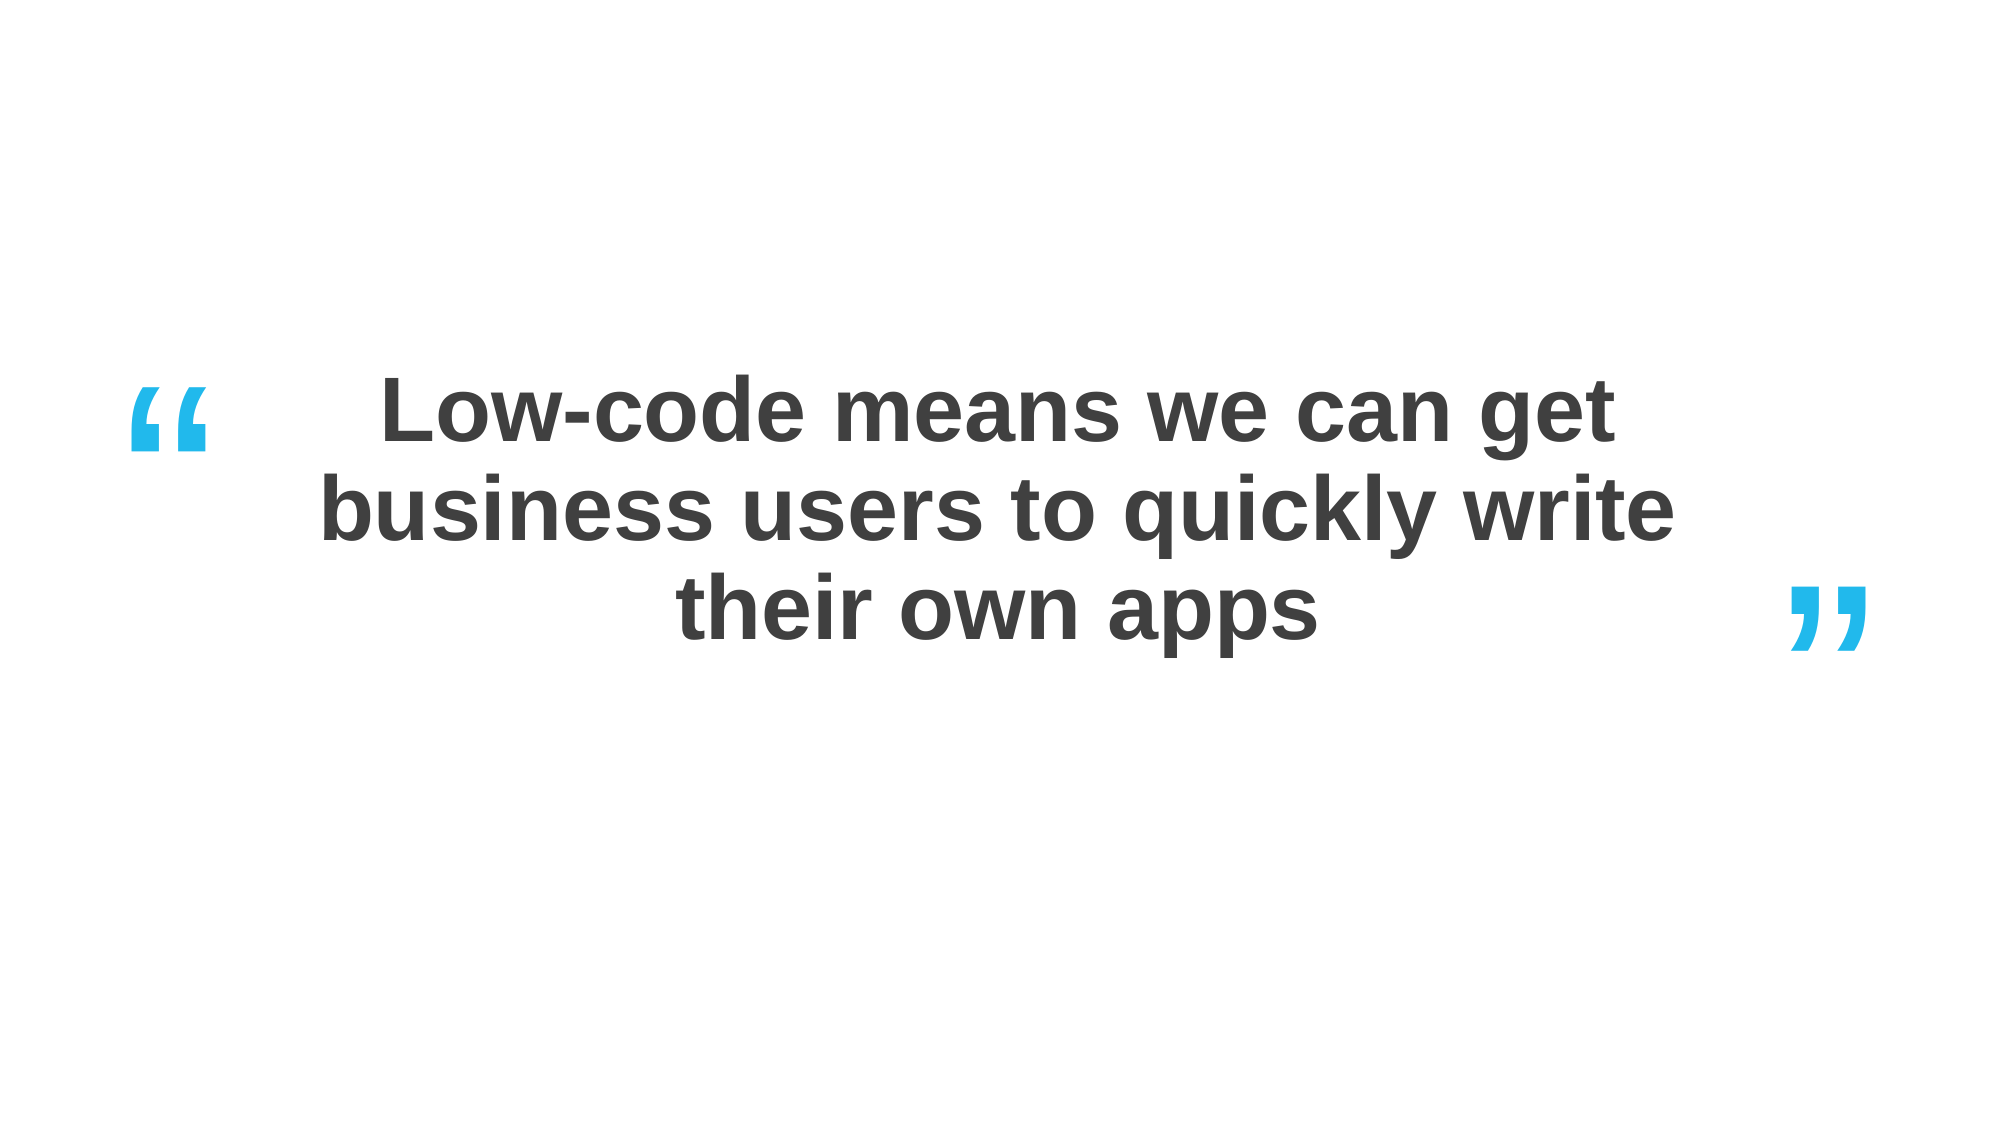

# Low-code means we can get business users to quickly write their own apps